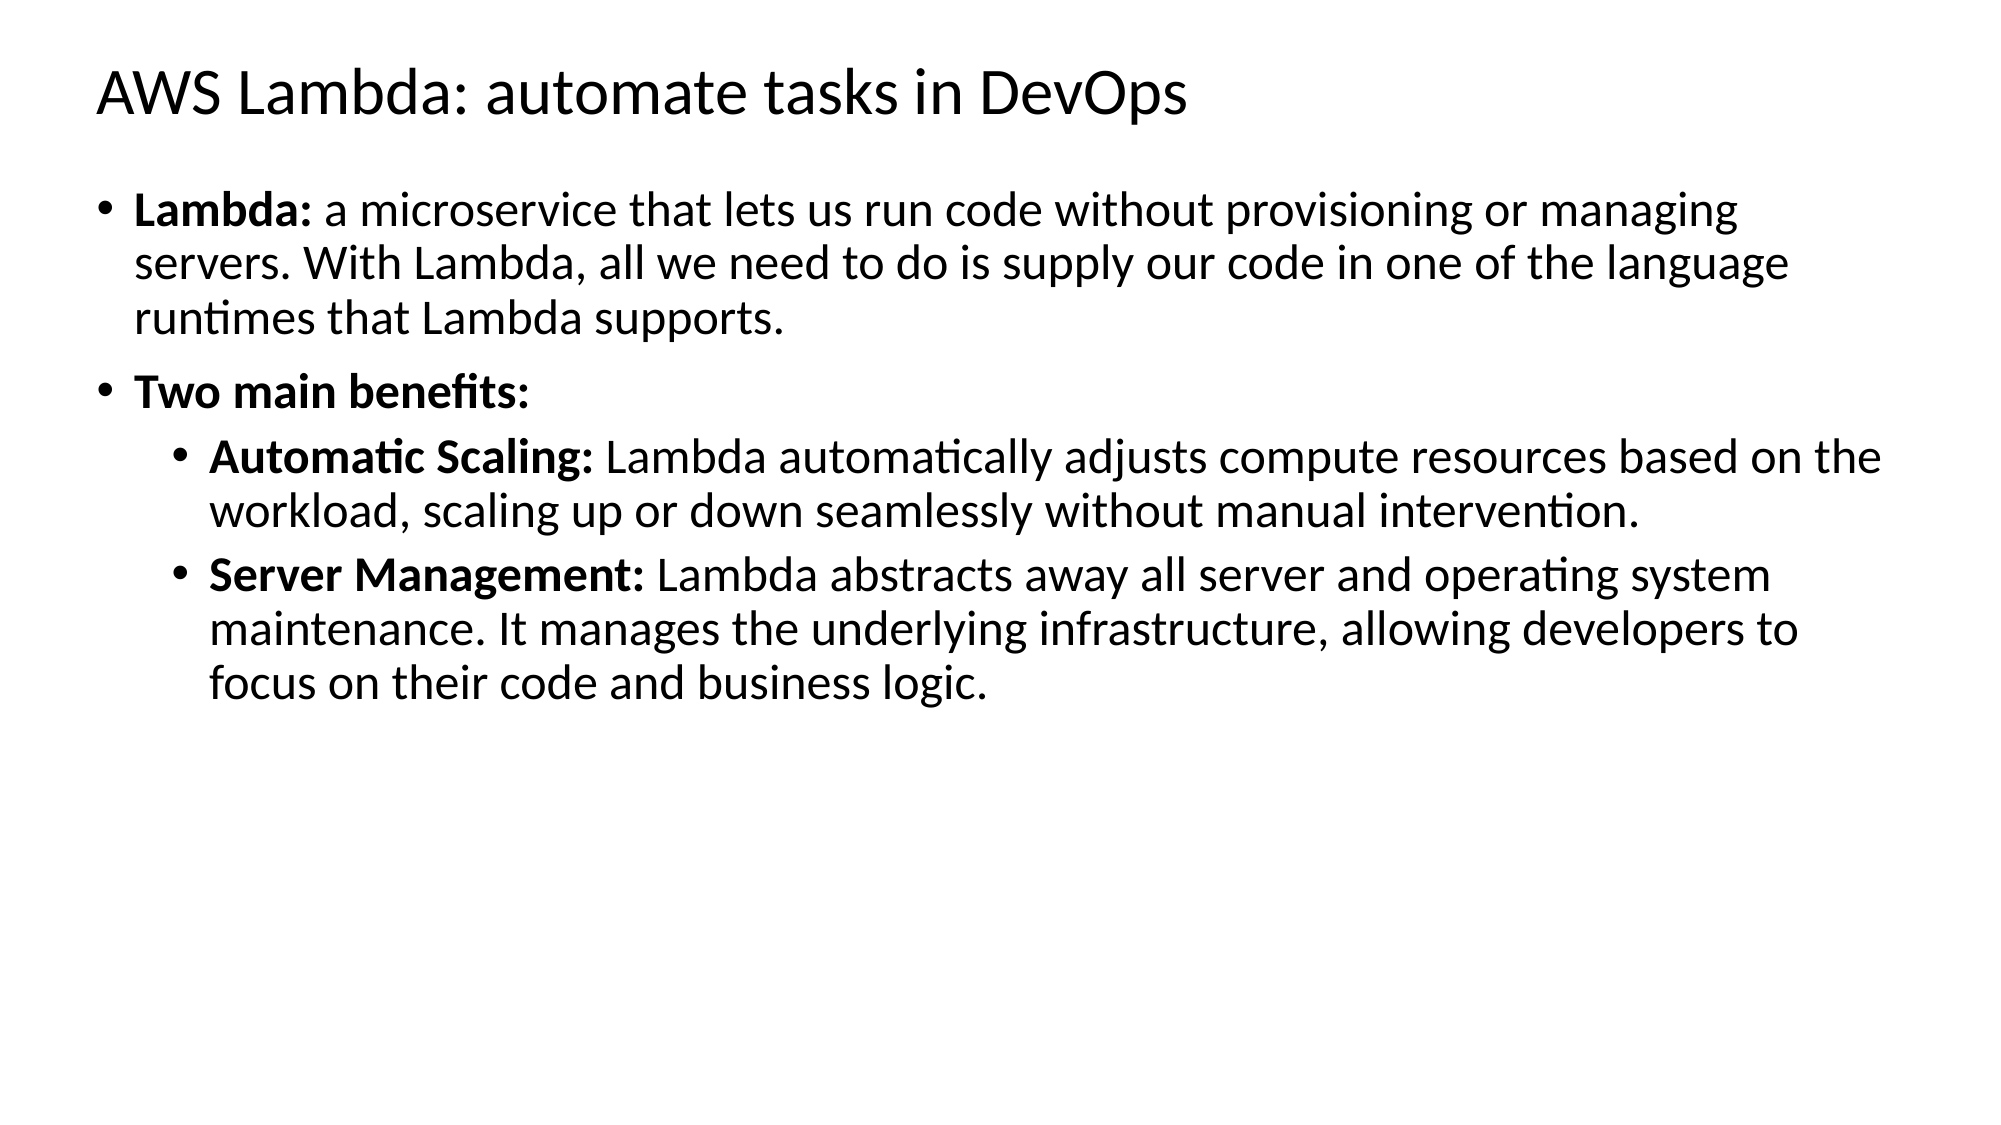

# AWS Lambda: automate tasks in DevOps
Lambda: a microservice that lets us run code without provisioning or managing servers. With Lambda, all we need to do is supply our code in one of the language runtimes that Lambda supports.
Two main benefits:
Automatic Scaling: Lambda automatically adjusts compute resources based on the workload, scaling up or down seamlessly without manual intervention.
Server Management: Lambda abstracts away all server and operating system maintenance. It manages the underlying infrastructure, allowing developers to focus on their code and business logic.